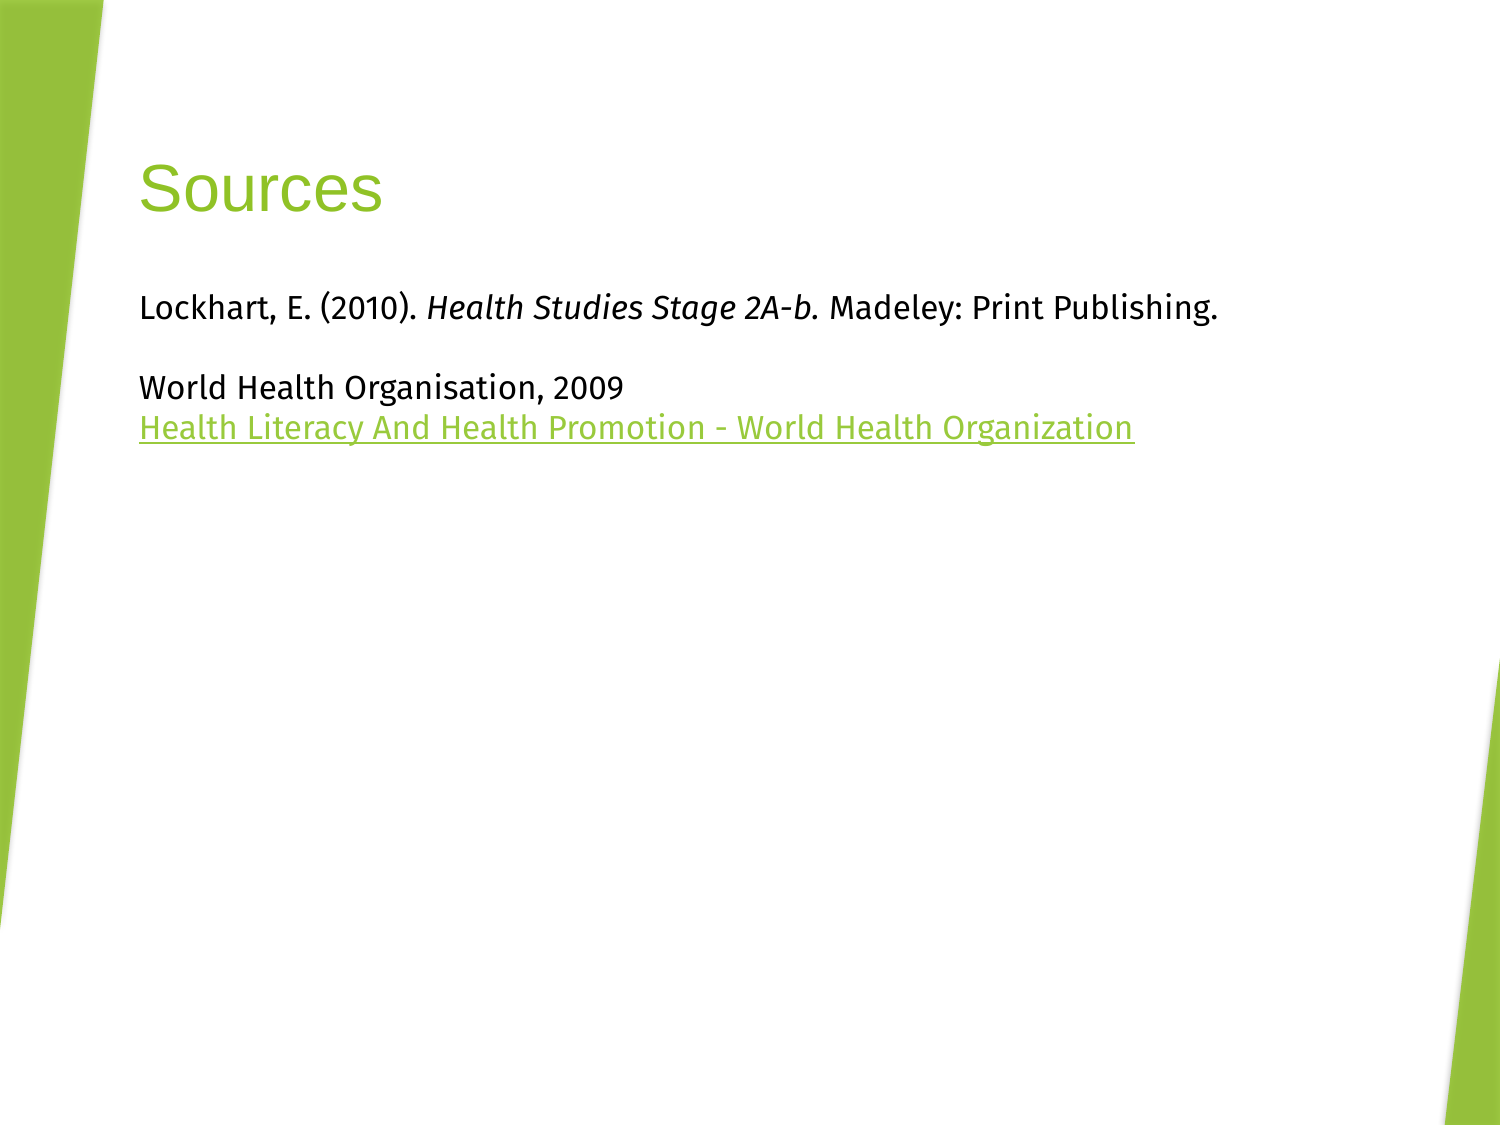

# Sources
Lockhart, E. (2010). Health Studies Stage 2A-b. Madeley: Print Publishing.

World Health Organisation, 2009 Health Literacy And Health Promotion - World Health Organization